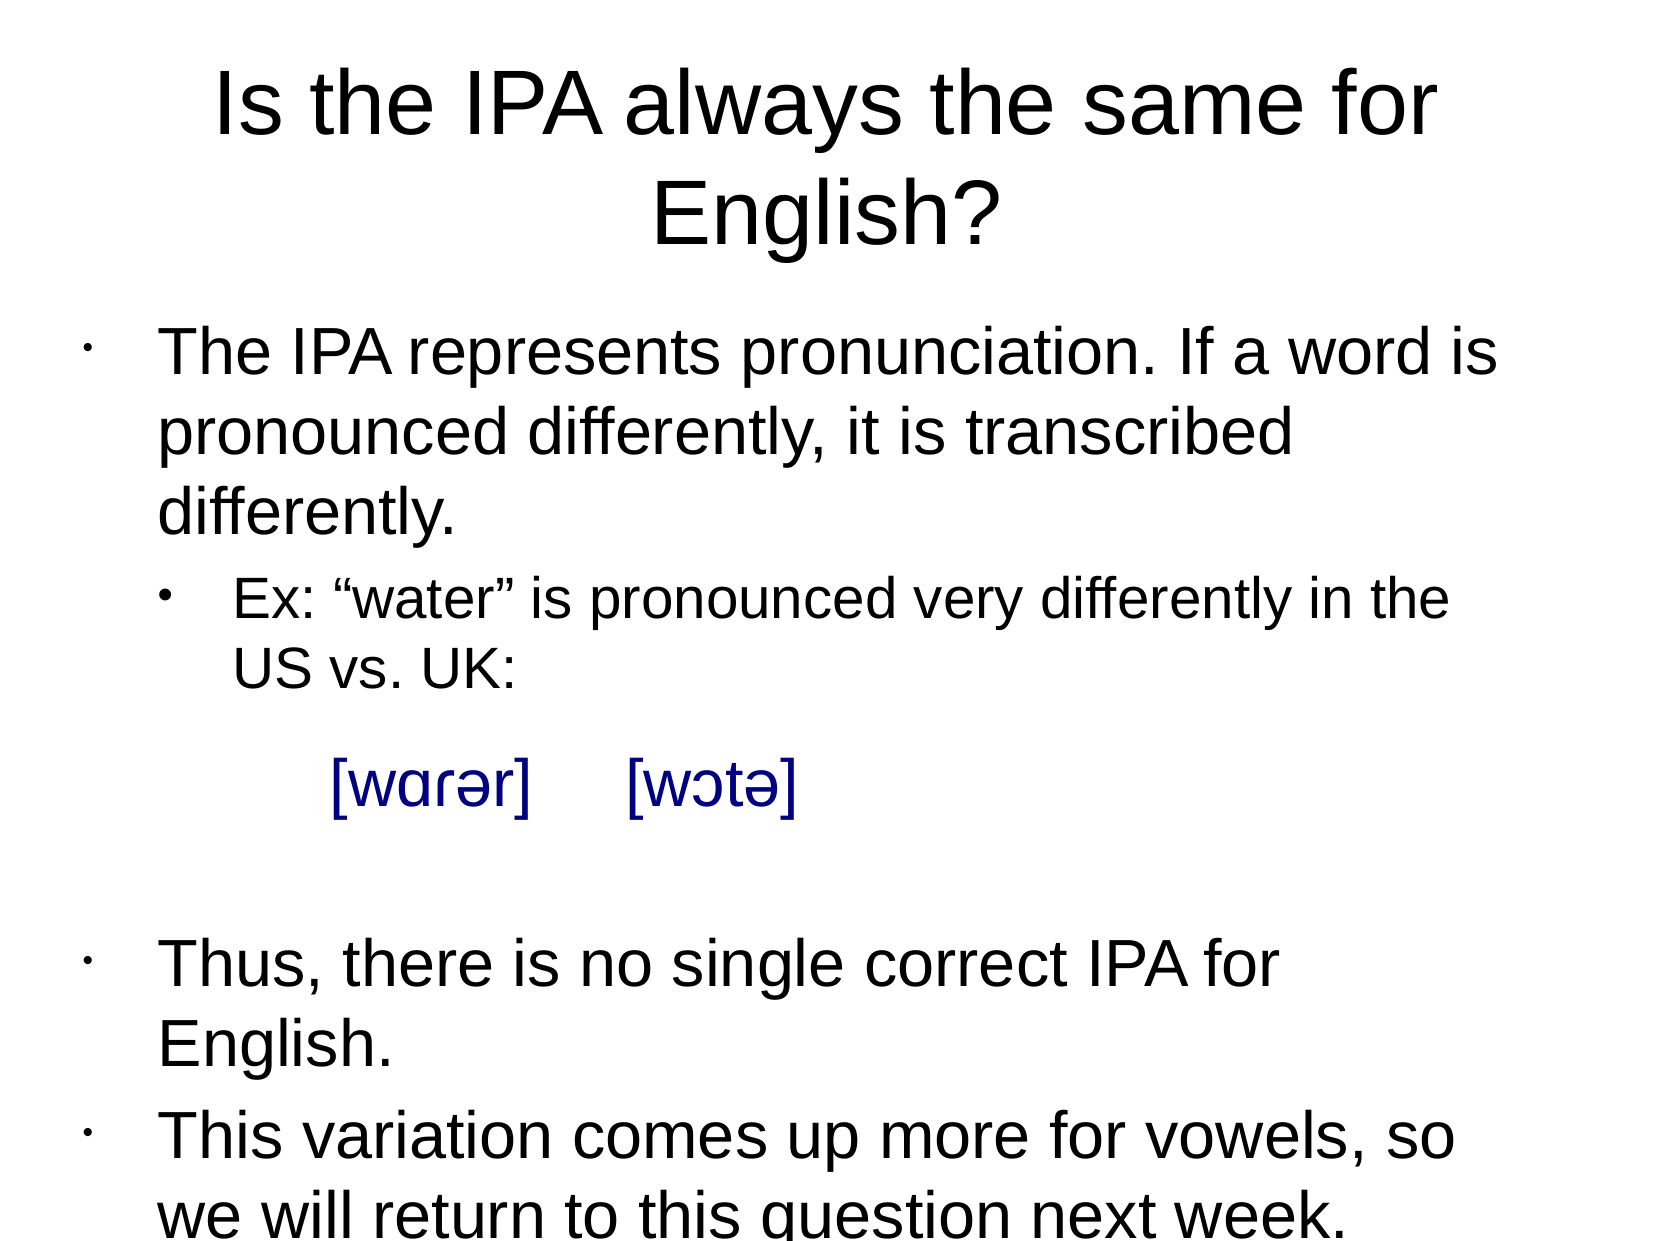

Is the IPA always the same for English?
The IPA represents pronunciation. If a word is pronounced differently, it is transcribed differently.
Ex: “water” is pronounced very differently in the US vs. UK:

Thus, there is no single correct IPA for English.
This variation comes up more for vowels, so we will return to this question next week.
[wɑɾər]     [wɔtə]